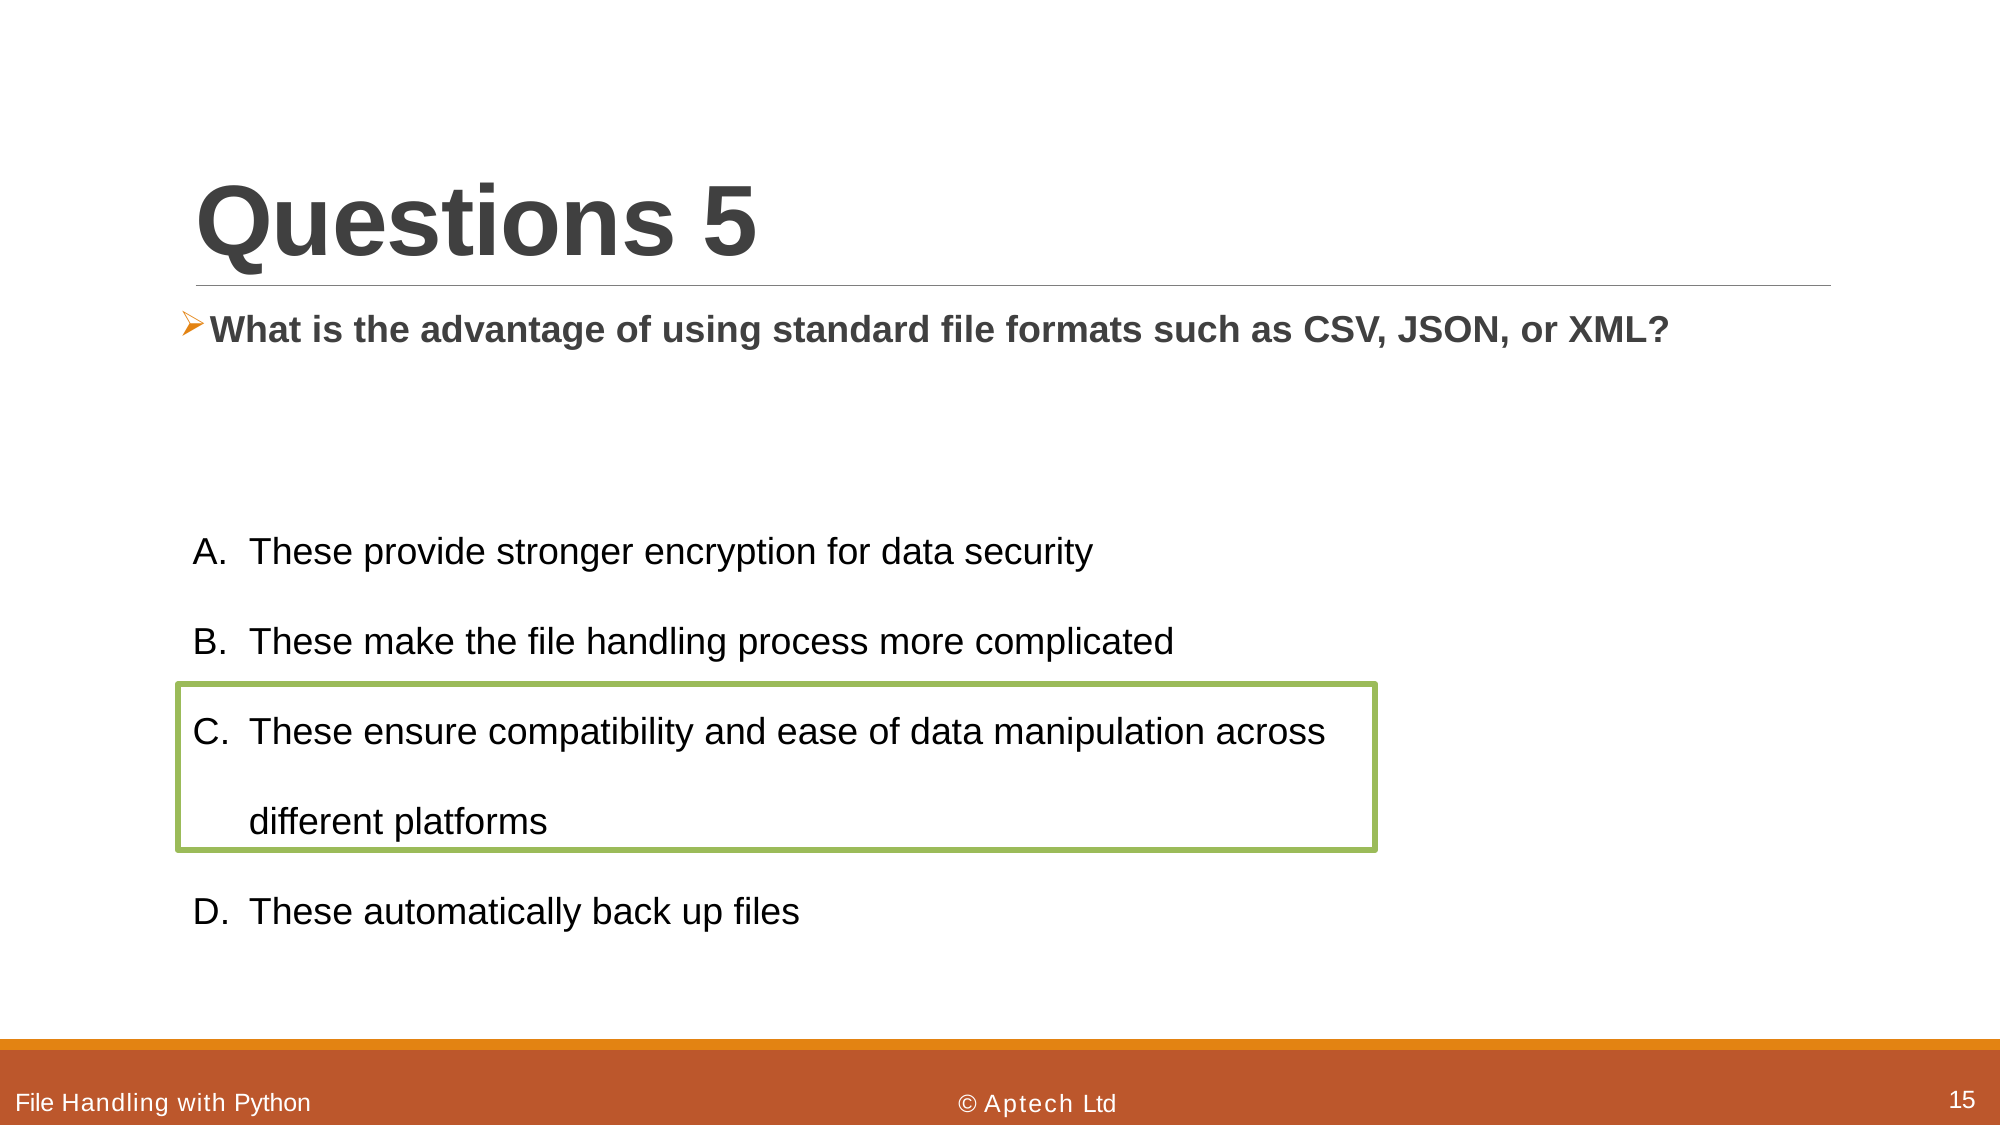

# Questions 5
What is the advantage of using standard file formats such as CSV, JSON, or XML?
These provide stronger encryption for data security
These make the file handling process more complicated
These ensure compatibility and ease of data manipulation across different platforms
These automatically back up files

15
File Handling with Python
© Aptech Ltd